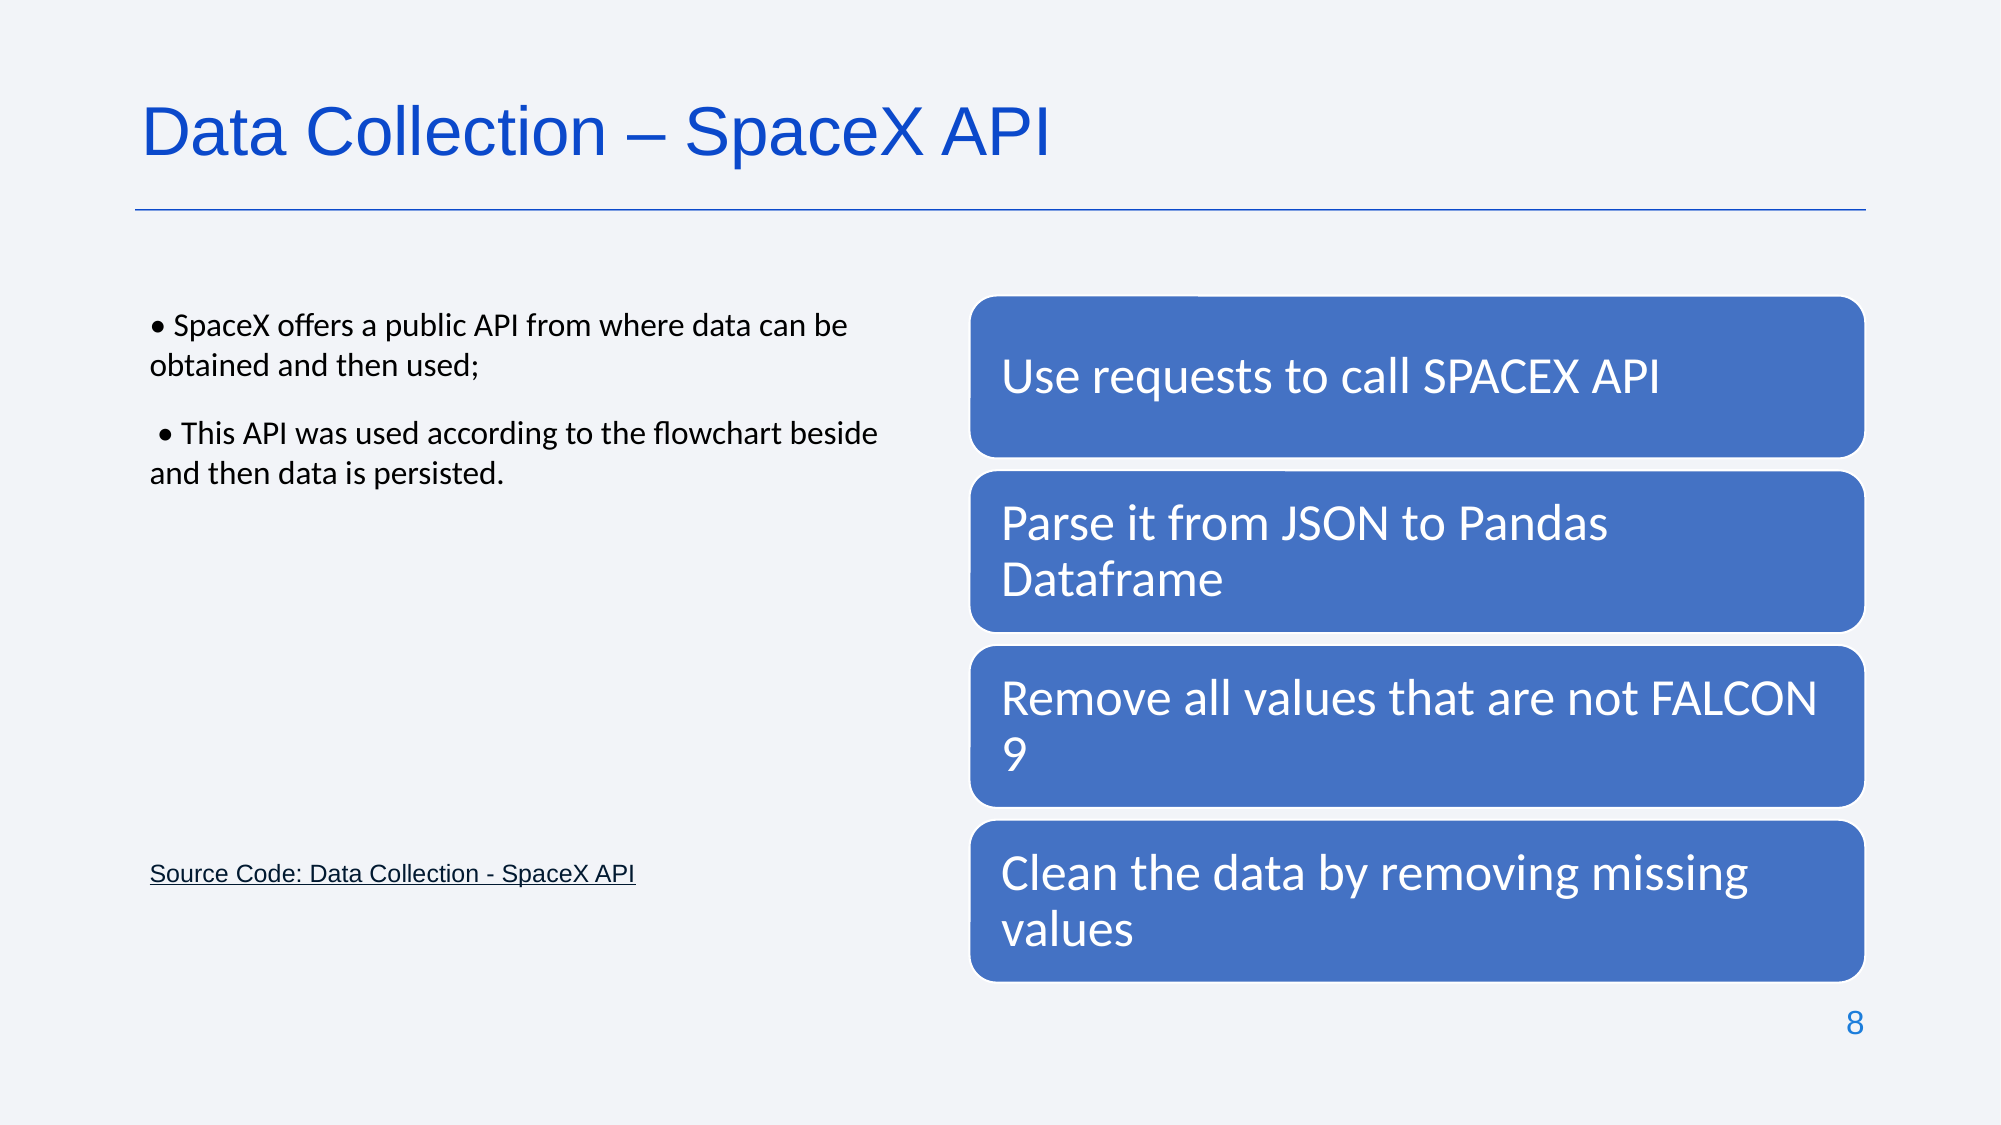

Data Collection – SpaceX API
Use requests to call SPACEX API
Parse it from JSON to Pandas Dataframe
Remove all values that are not FALCON 9
Clean the data by removing missing values
• SpaceX offers a public API from where data can be obtained and then used;
 • This API was used according to the flowchart beside and then data is persisted.

Source Code: Data Collection - SpaceX API

8